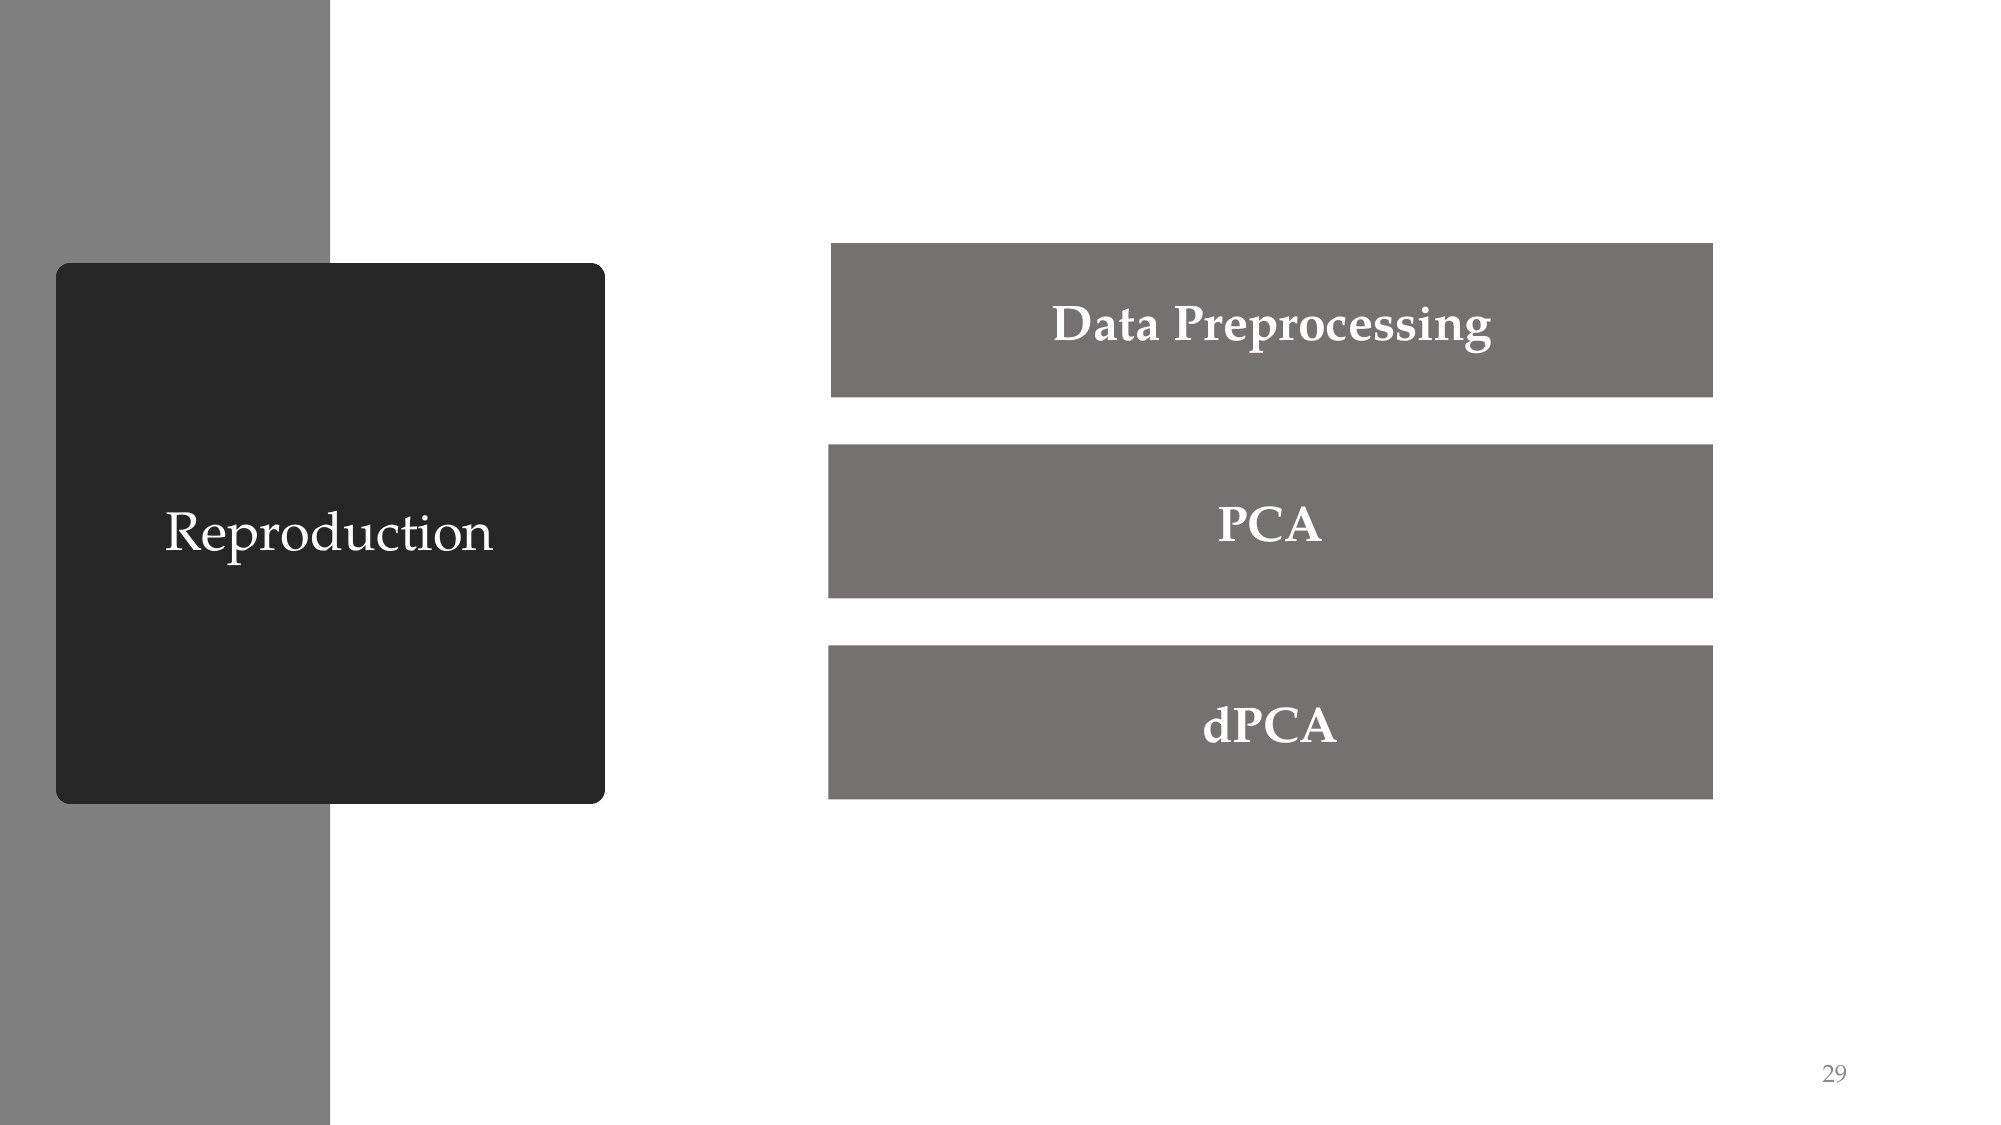

Data Preprocessing
# Reproduction
PCA
dPCA
29